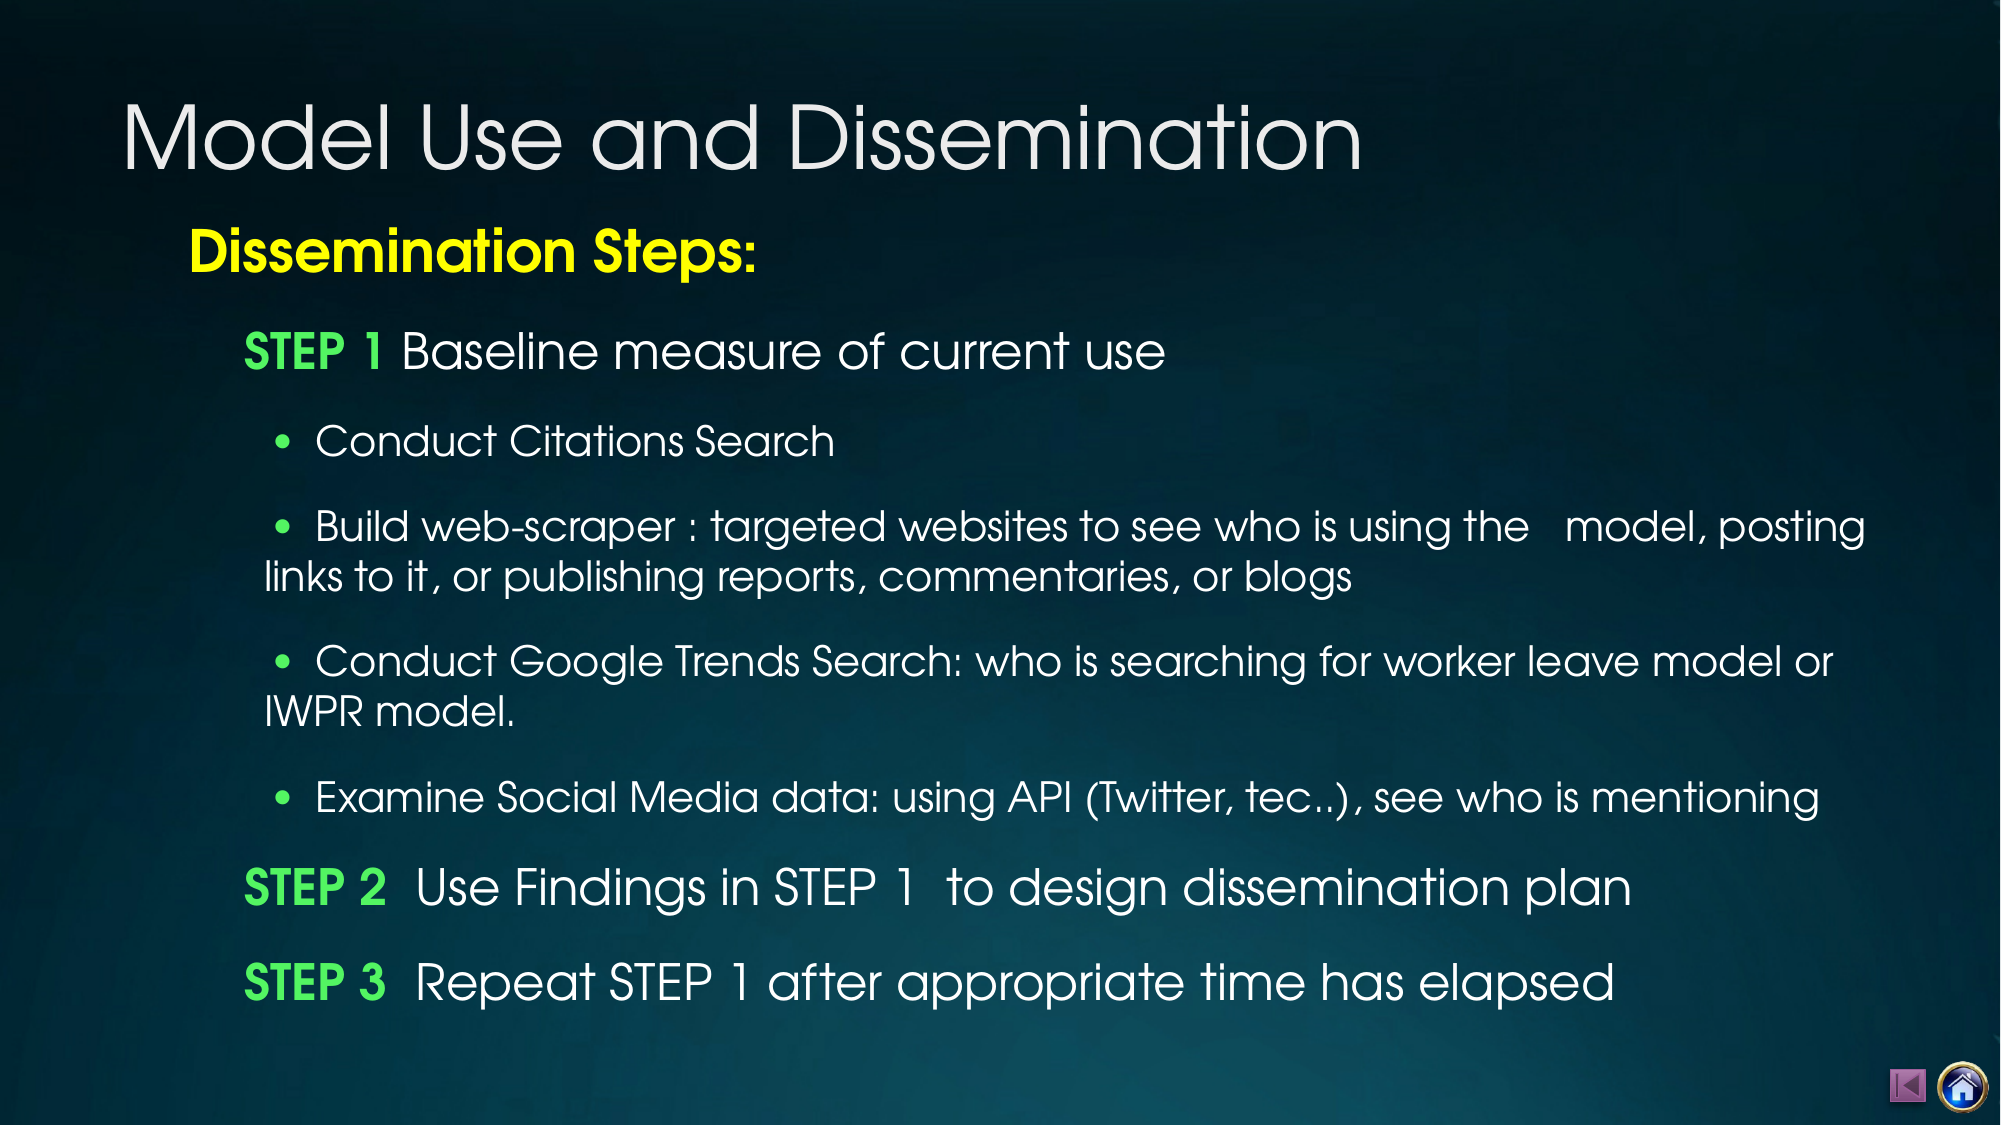

# Model Use and Dissemination
Dissemination Steps:
STEP 1 Baseline measure of current use
 •  Conduct Citations Search
 •  Build web-scraper : targeted websites to see who is using the   model, posting links to it, or publishing reports, commentaries, or blogs
 •  Conduct Google Trends Search: who is searching for worker leave model or IWPR model.
 •  Examine Social Media data: using API (Twitter, tec..), see who is mentioning
STEP 2  Use Findings in STEP 1  to design dissemination plan
STEP 3  Repeat STEP 1 after appropriate time has elapsed